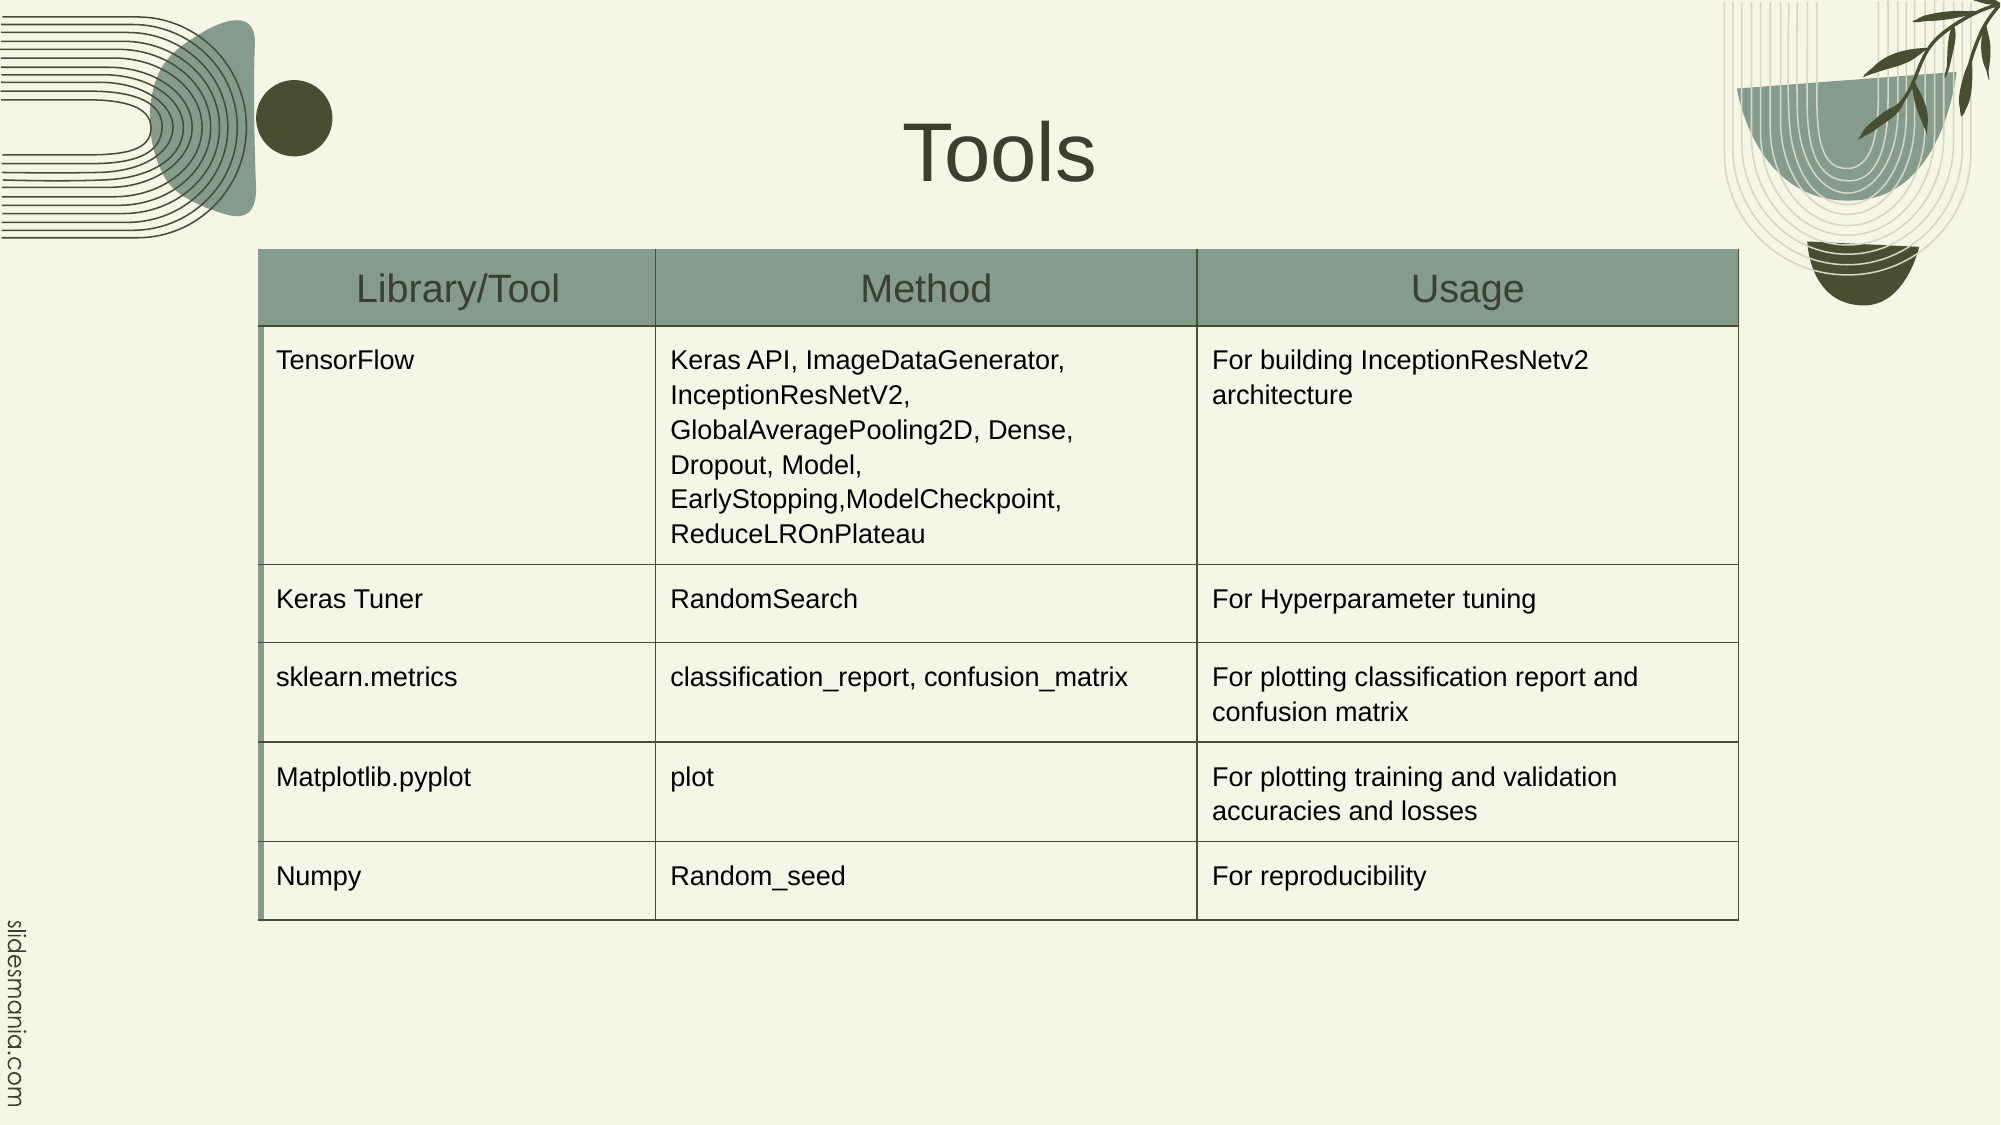

# Tools
| Library/Tool | Method | Usage |
| --- | --- | --- |
| TensorFlow | Keras API, ImageDataGenerator, InceptionResNetV2, GlobalAveragePooling2D, Dense, Dropout, Model, EarlyStopping,ModelCheckpoint, ReduceLROnPlateau | For building InceptionResNetv2 architecture |
| Keras Tuner | RandomSearch | For Hyperparameter tuning |
| sklearn.metrics | classification\_report, confusion\_matrix | For plotting classification report and confusion matrix |
| Matplotlib.pyplot | plot | For plotting training and validation accuracies and losses |
| Numpy | Random\_seed | For reproducibility |